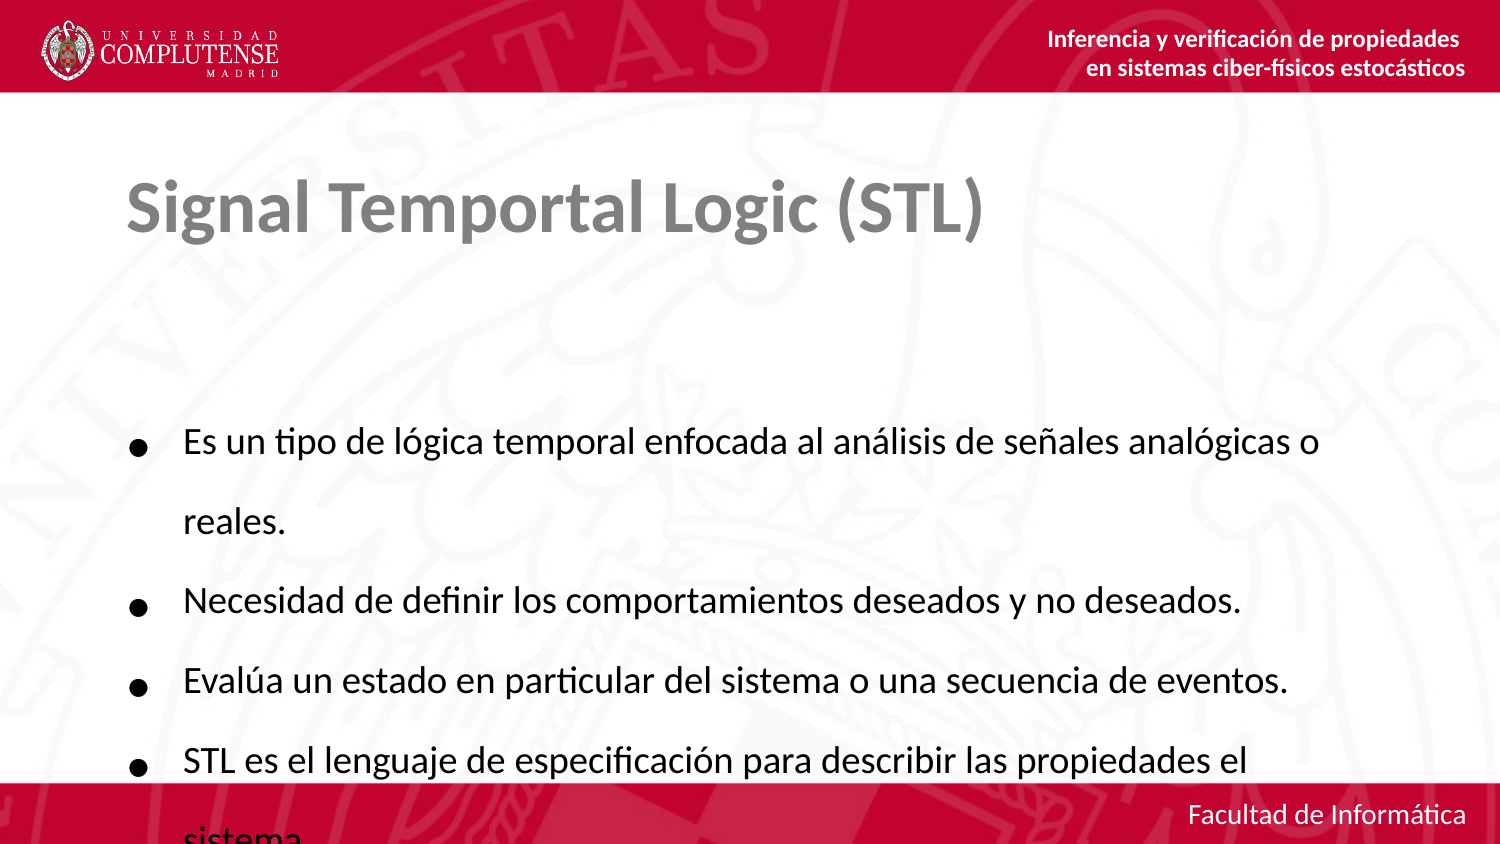

Inferencia y verificación de propiedades
en sistemas ciber-físicos estocásticos
Signal Temportal Logic (STL)

Es un tipo de lógica temporal enfocada al análisis de señales analógicas o reales.
Necesidad de definir los comportamientos deseados y no deseados.
Evalúa un estado en particular del sistema o una secuencia de eventos.
STL es el lenguaje de especificación para describir las propiedades el sistema.

Facultad de Informática